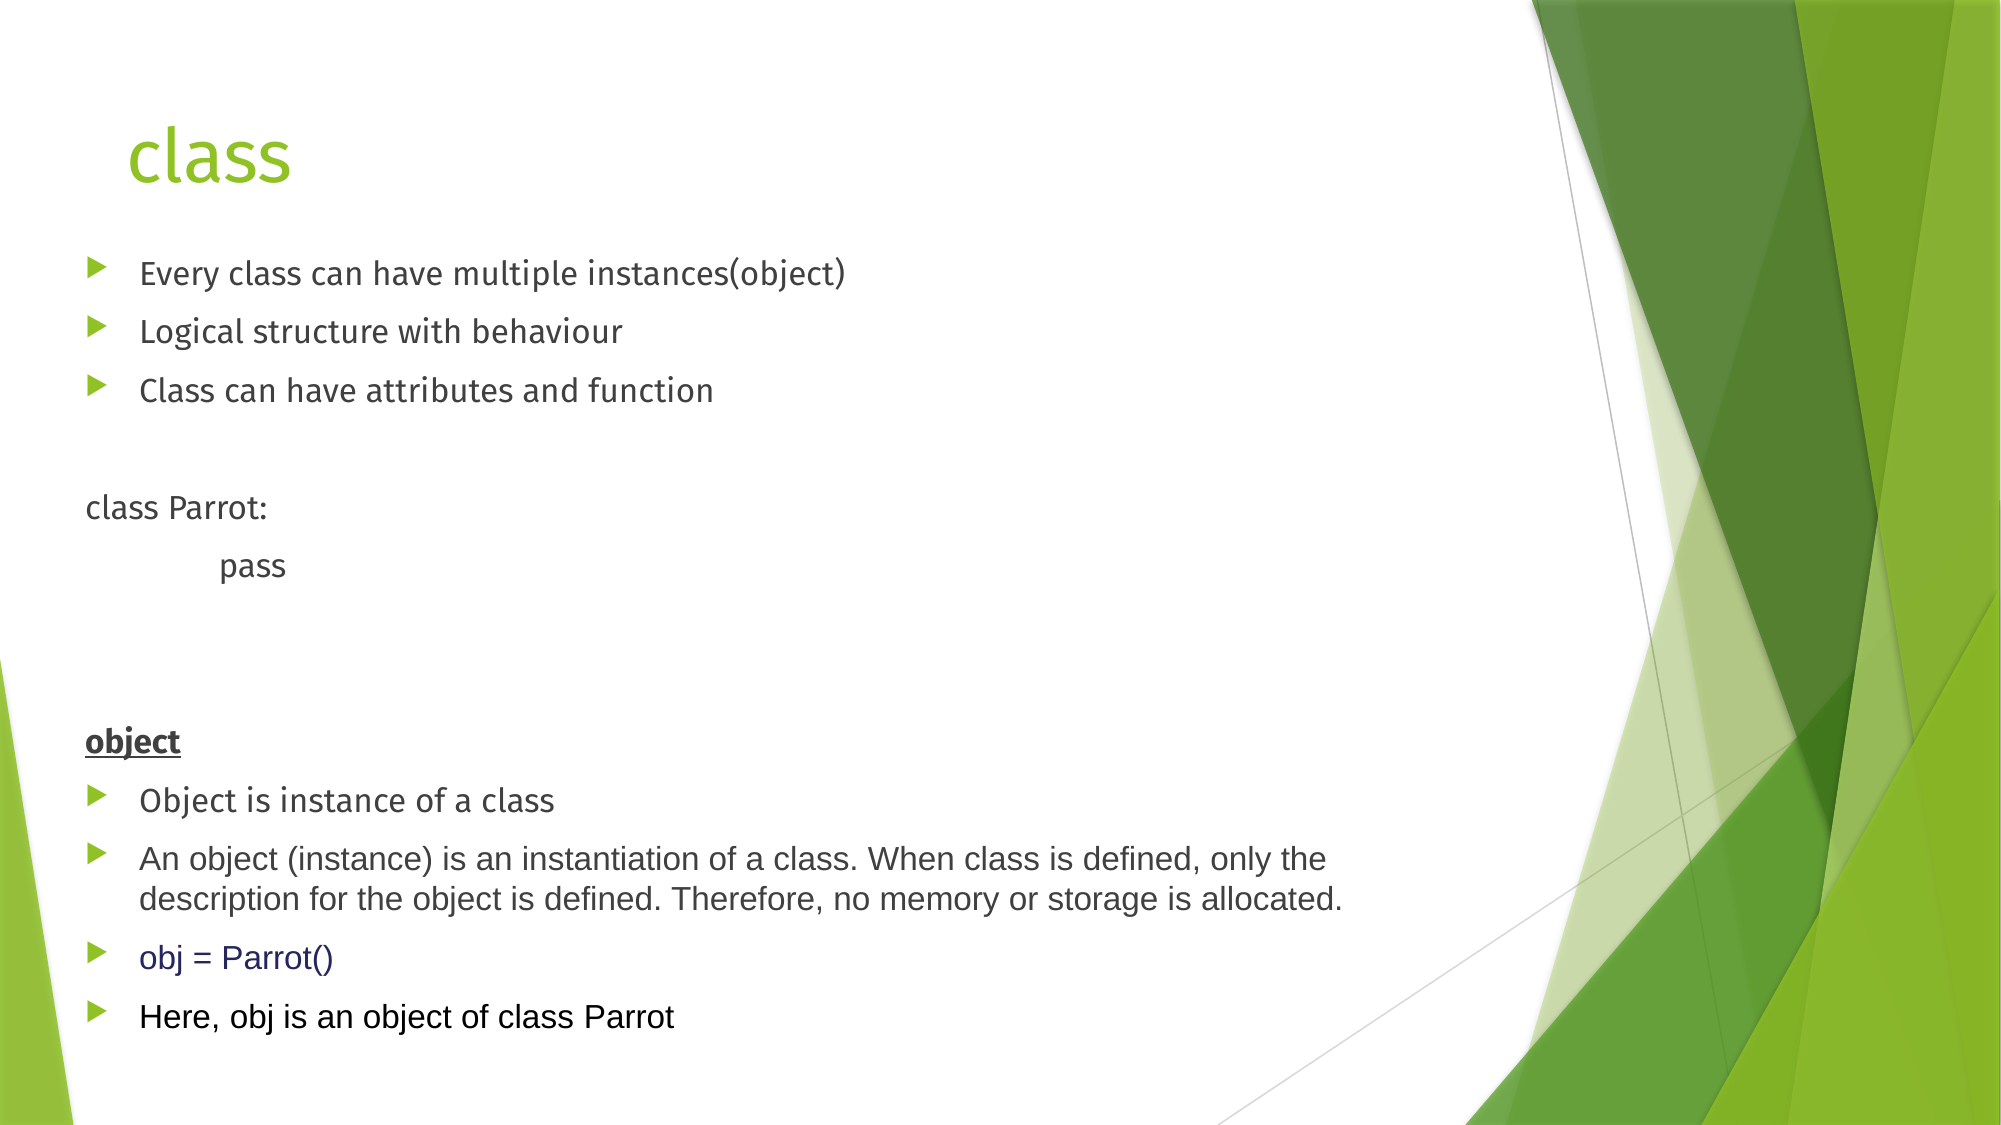

# class
Every class can have multiple instances(object)
Logical structure with behaviour
Class can have attributes and function

class Parrot:
	pass

object
Object is instance of a class
An object (instance) is an instantiation of a class. When class is defined, only the description for the object is defined. Therefore, no memory or storage is allocated.
obj = Parrot()
Here, obj is an object of class Parrot